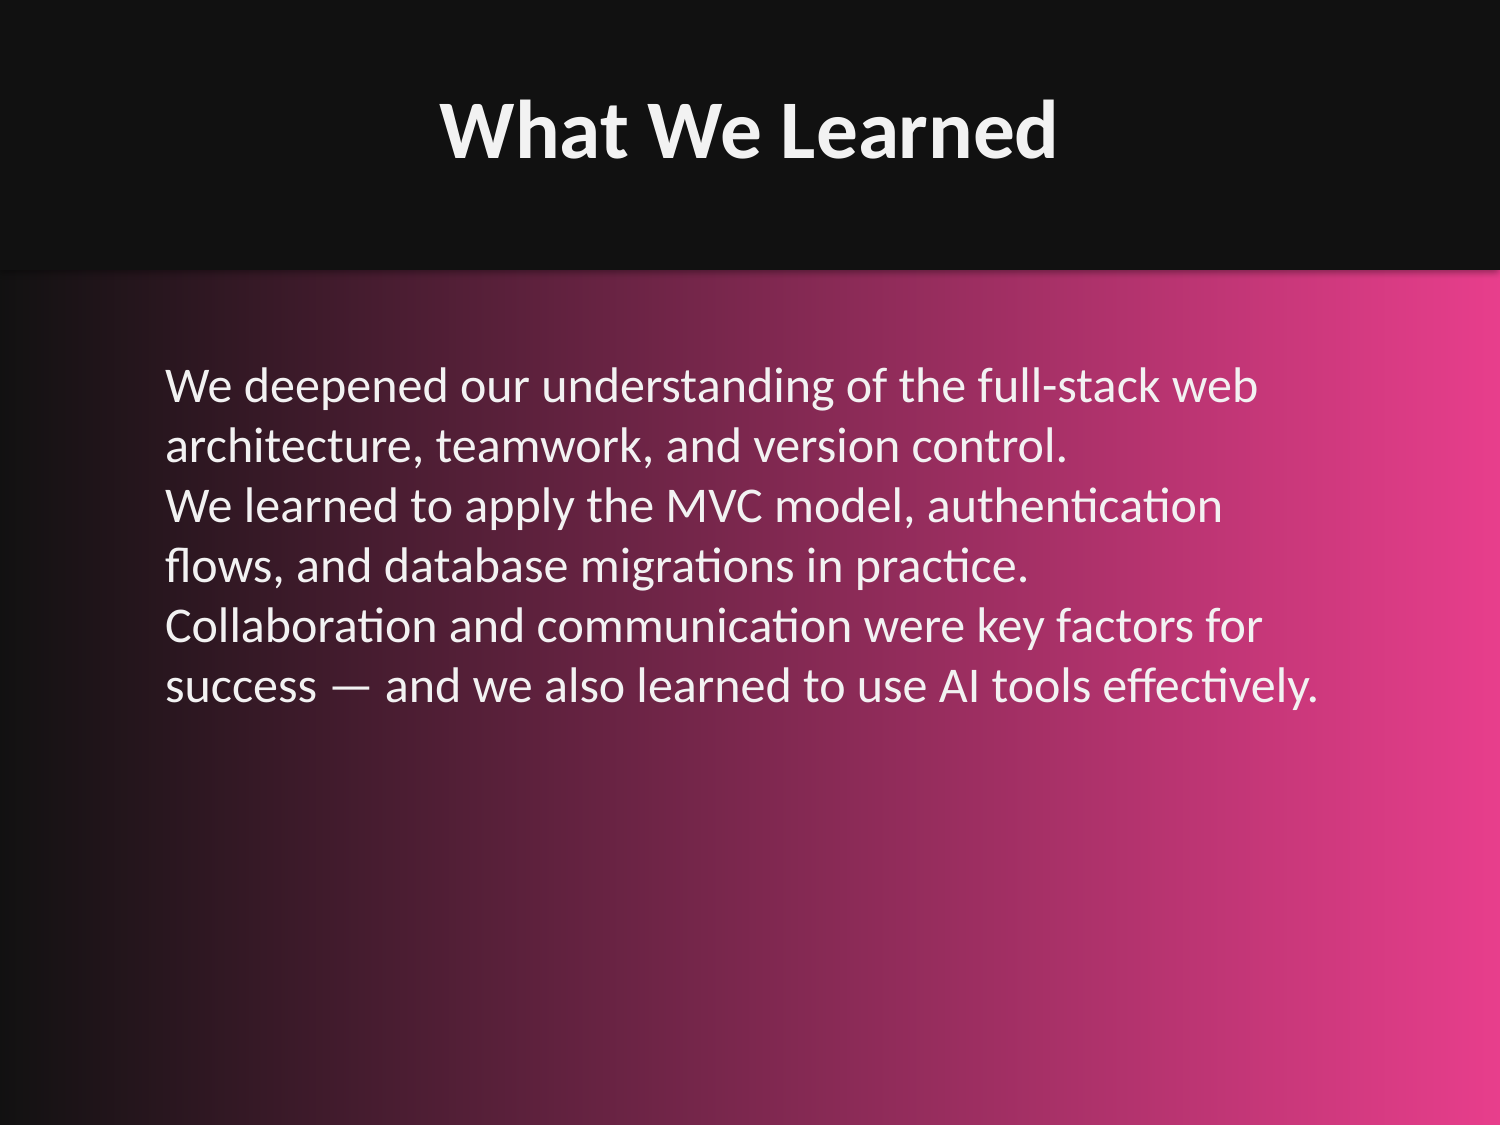

What We Learned
We deepened our understanding of the full-stack web architecture, teamwork, and version control.
We learned to apply the MVC model, authentication flows, and database migrations in practice.
Collaboration and communication were key factors for success — and we also learned to use AI tools effectively.